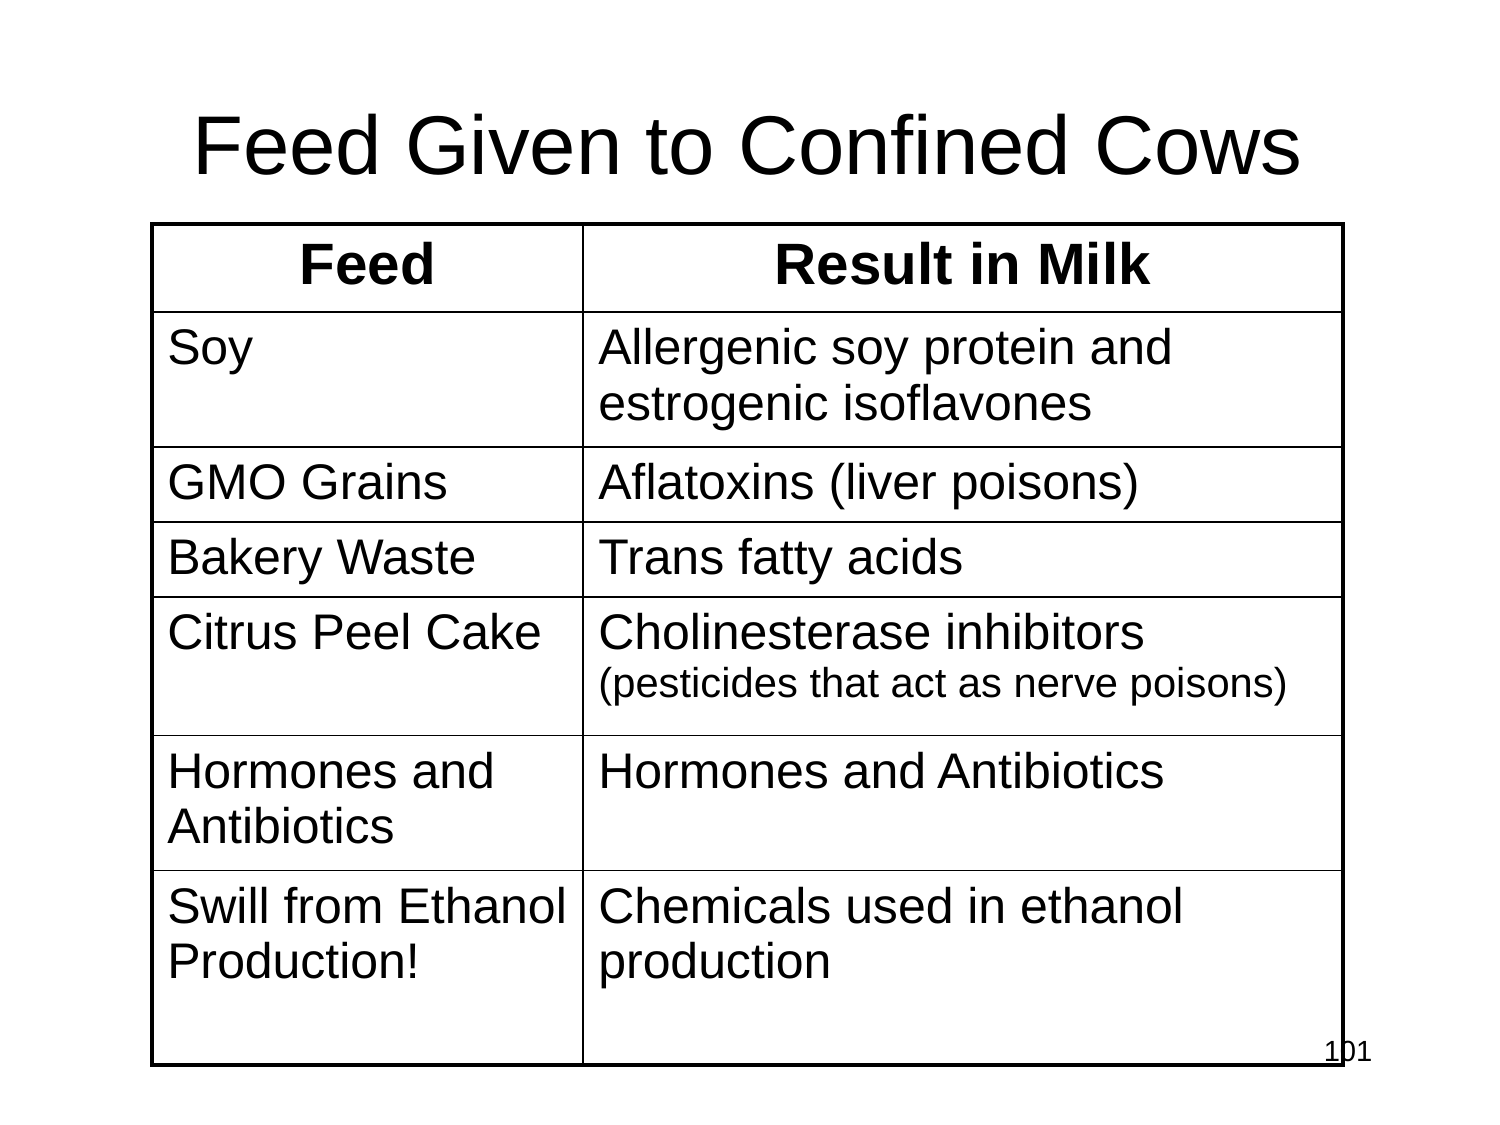

# Feed Given to Confined Cows
| Feed | Result in Milk |
| --- | --- |
| Soy | Allergenic soy protein and estrogenic isoflavones |
| GMO Grains | Aflatoxins (liver poisons) |
| Bakery Waste | Trans fatty acids |
| Citrus Peel Cake | Cholinesterase inhibitors (pesticides that act as nerve poisons) |
| Hormones and Antibiotics | Hormones and Antibiotics |
| Swill from Ethanol Production! | Chemicals used in ethanol production |
101